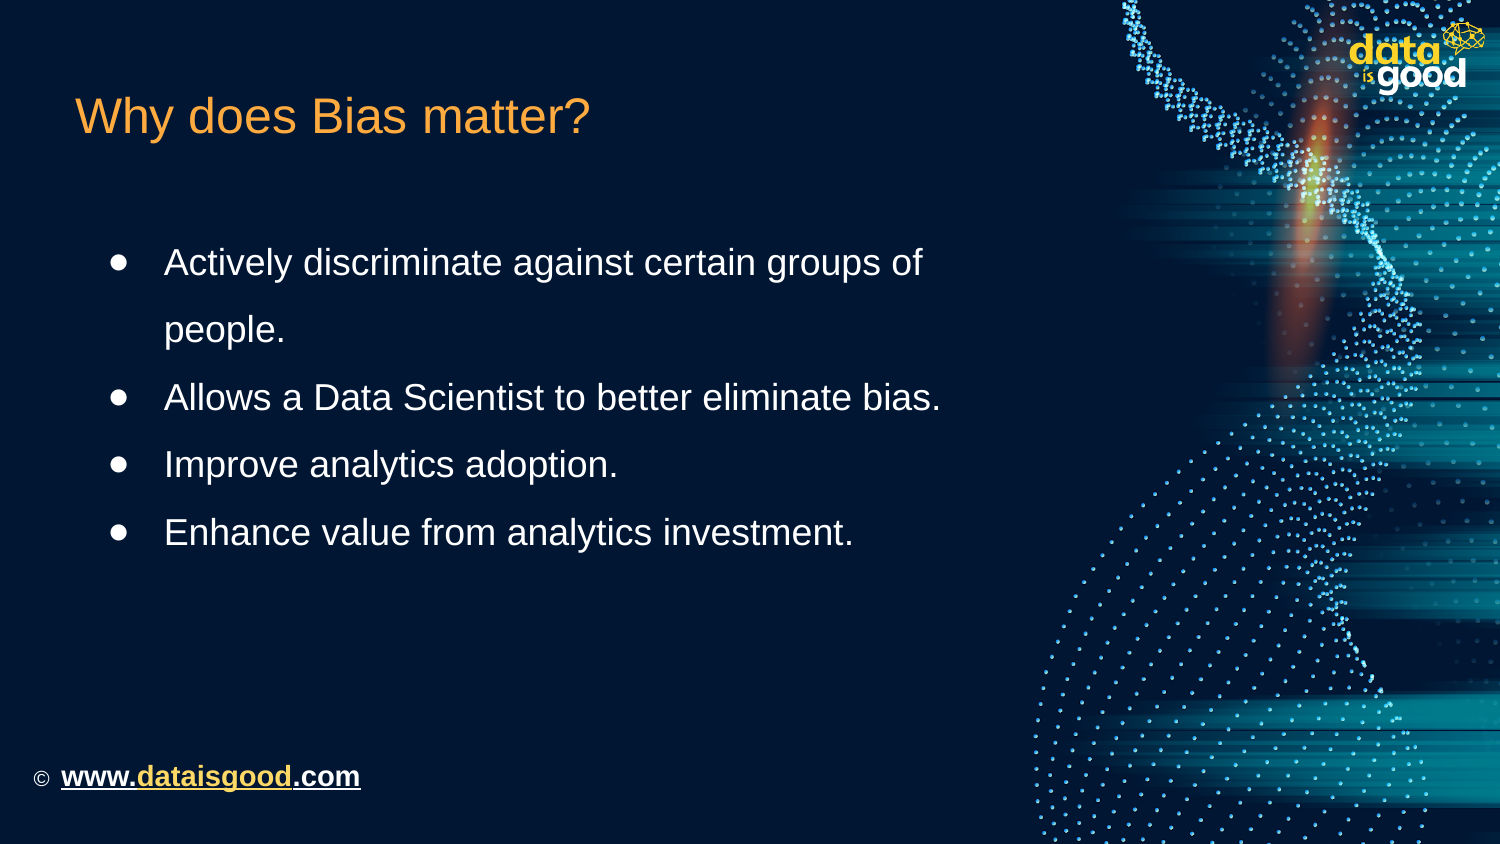

# Why does Bias matter?
Actively discriminate against certain groups of people.
Allows a Data Scientist to better eliminate bias.
Improve analytics adoption.
Enhance value from analytics investment.